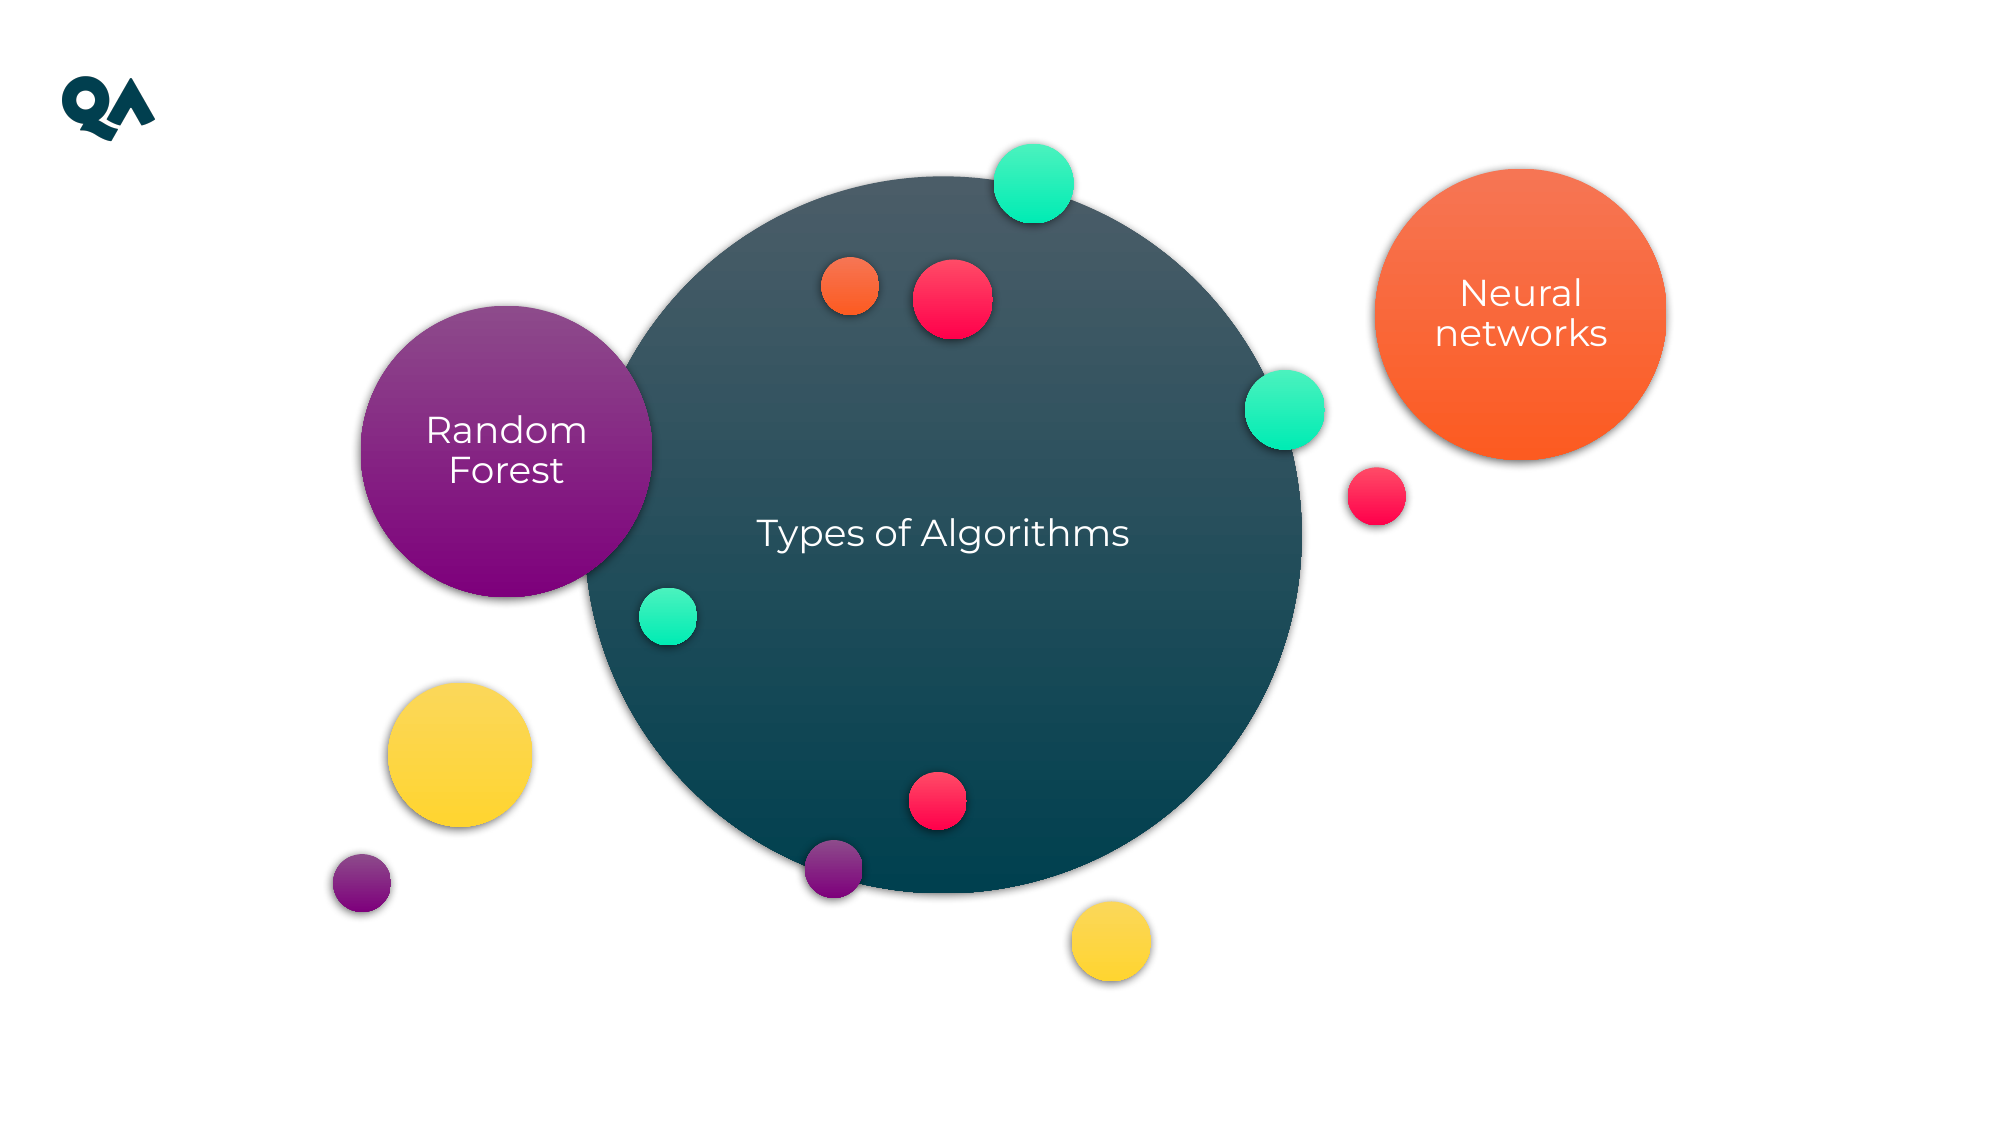

Types of Algorithms
Random Forest
Neural networks